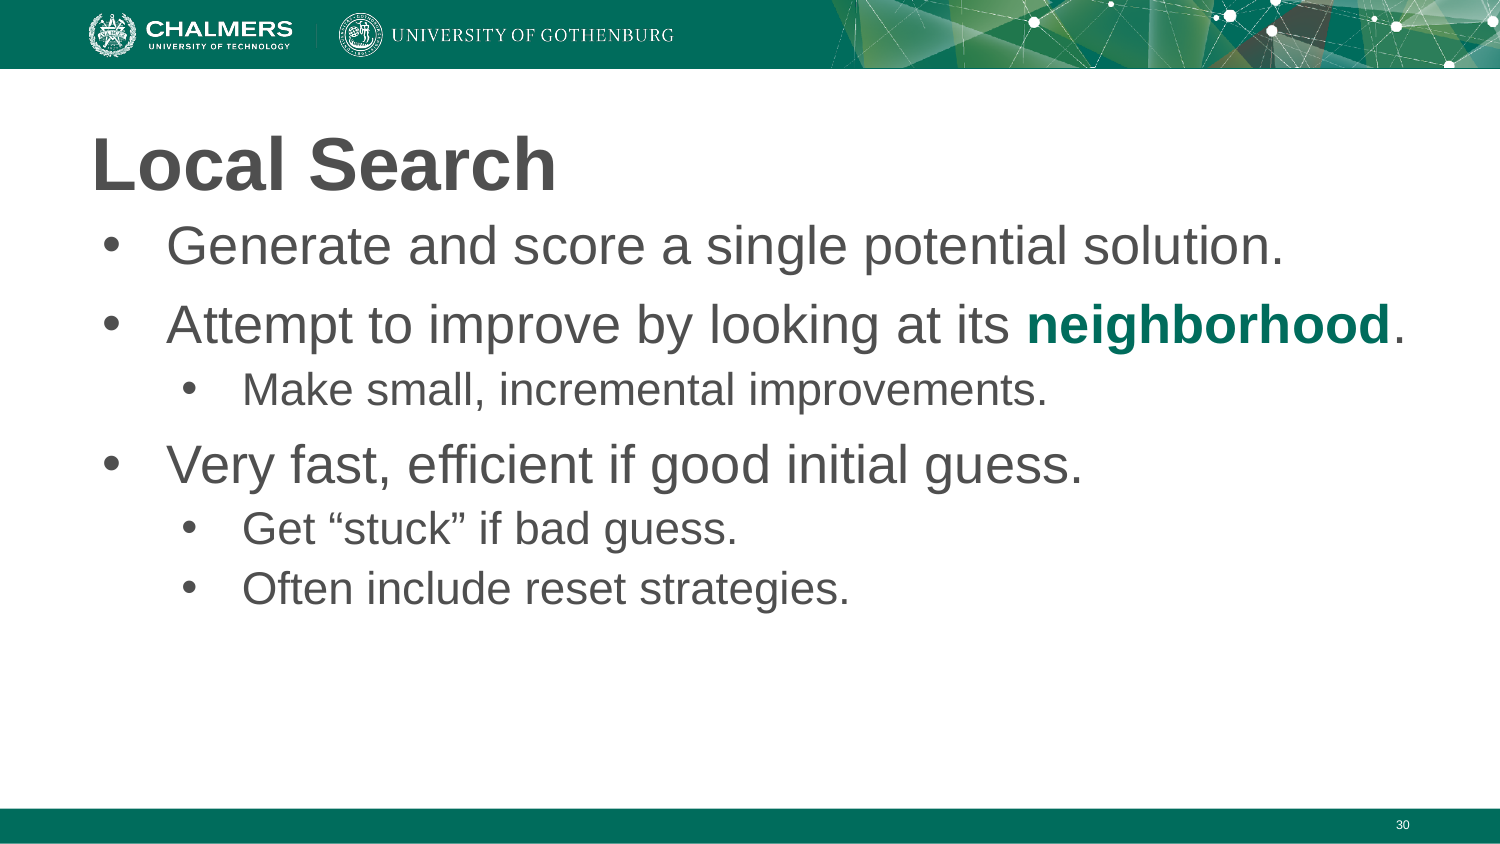

# Local Search
Generate and score a single potential solution.
Attempt to improve by looking at its neighborhood.
Make small, incremental improvements.
Very fast, efficient if good initial guess.
Get “stuck” if bad guess.
Often include reset strategies.
30